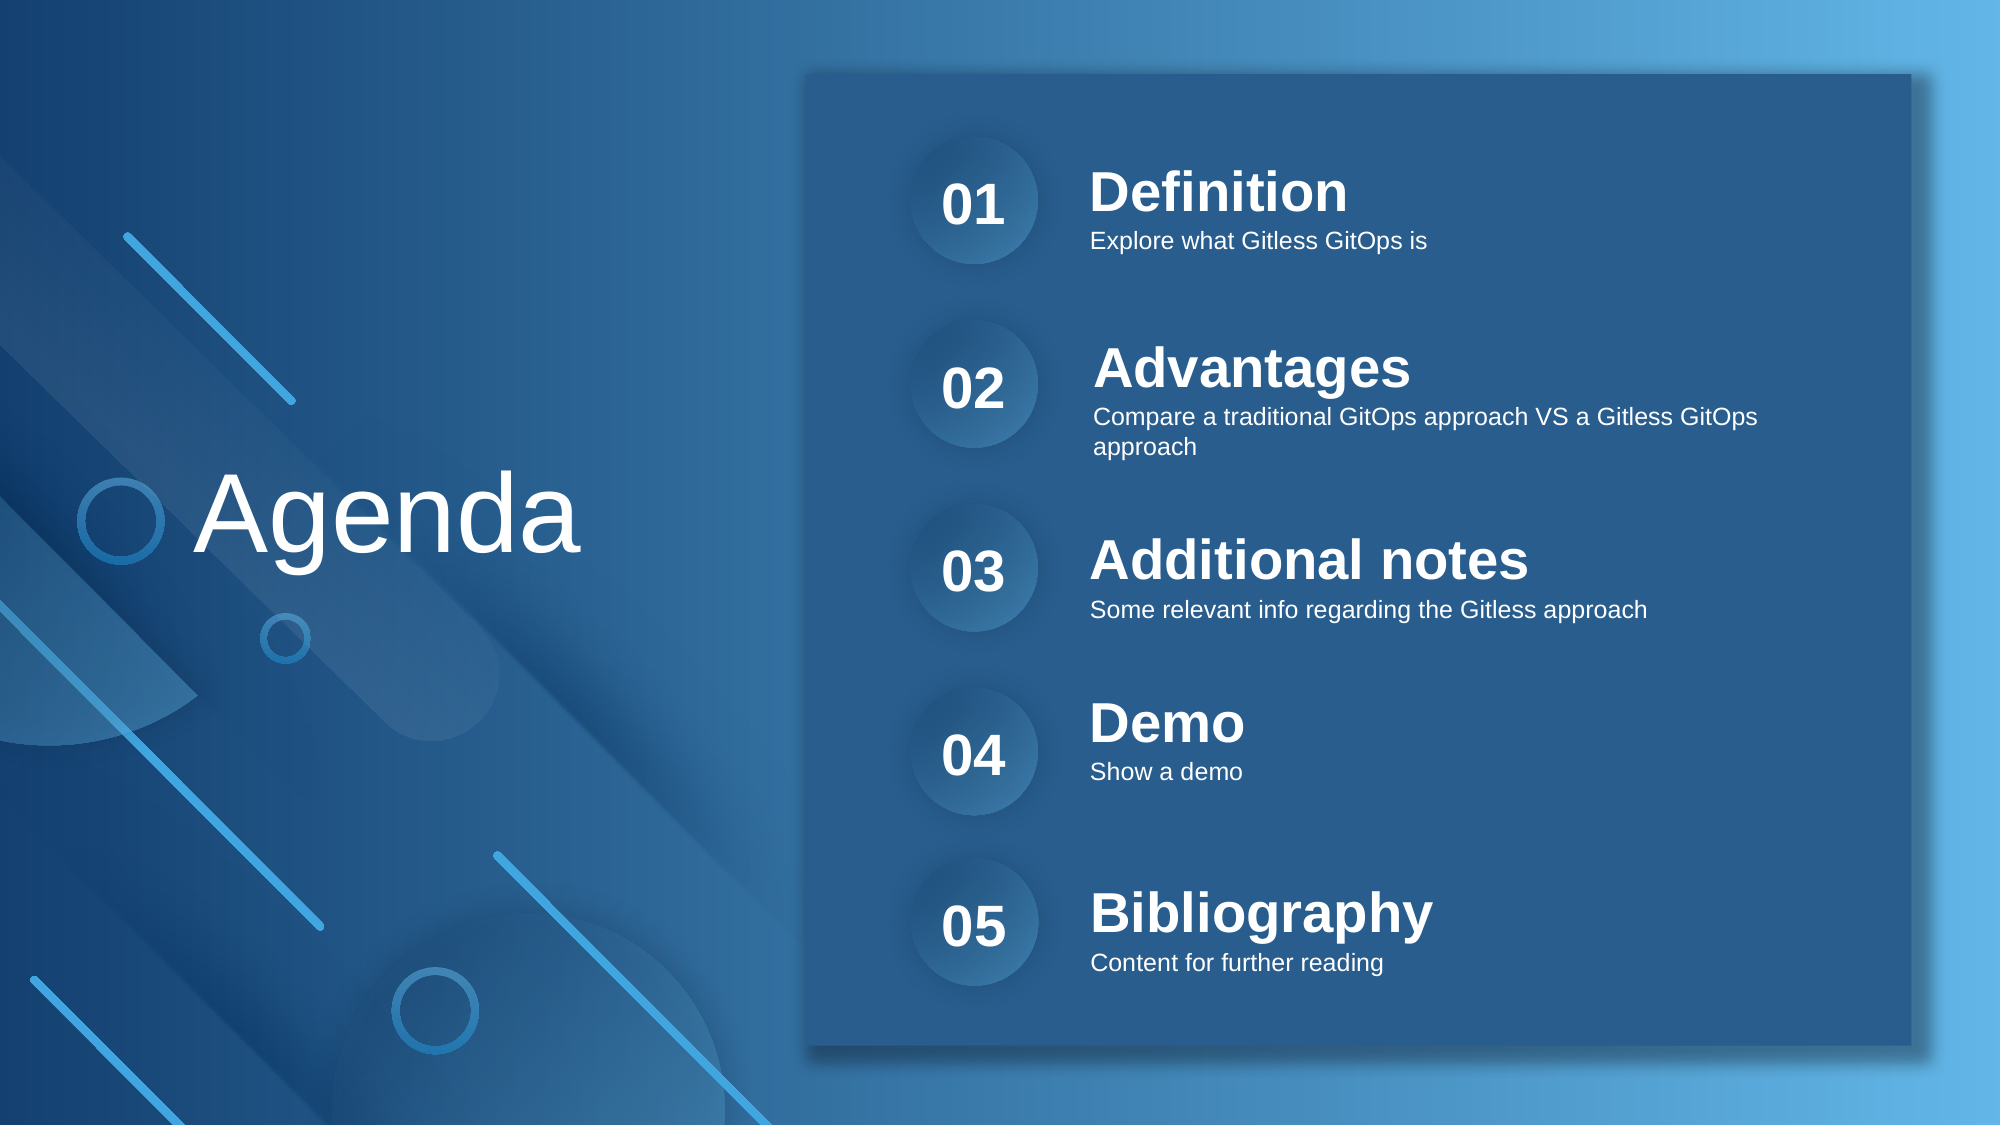

Definition
Explore what Gitless GitOps is
01

Advantages
Compare a traditional GitOps approach VS a Gitless GitOps approach
02
Agenda

Additional notes
Some relevant info regarding the Gitless approach
03
Demo
Show a demo

04

Bibliography
Content for further reading
05